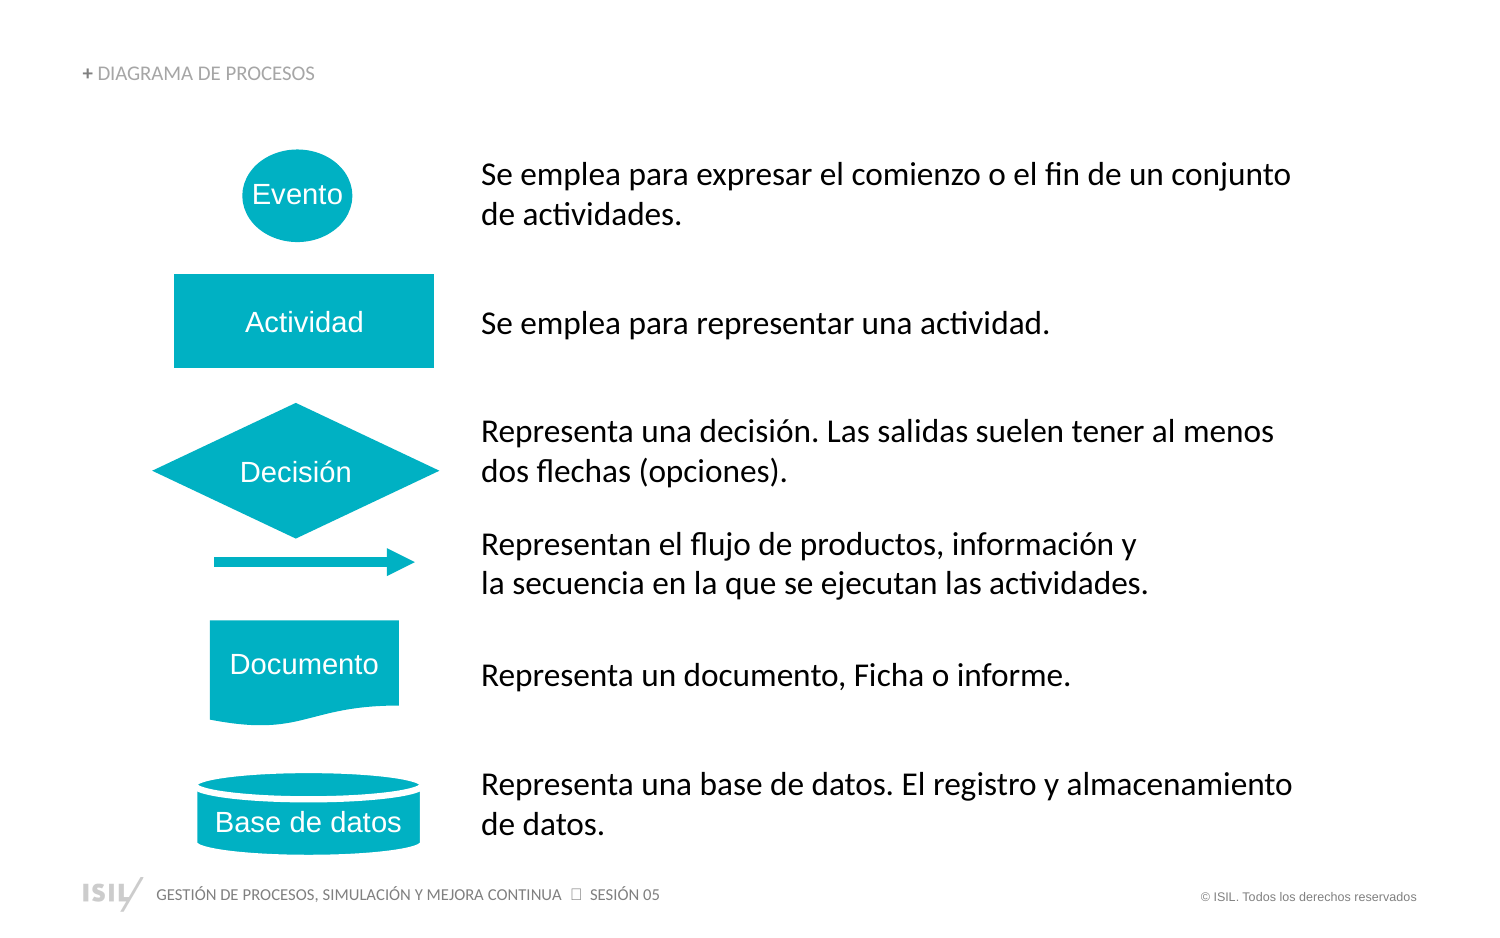

+ DIAGRAMA DE PROCESOS
Se emplea para expresar el comienzo o el fin de un conjunto de actividades.

Evento
Actividad
Se emplea para representar una actividad.
Decisión
Representa una decisión. Las salidas suelen tener al menos dos flechas (opciones).
Representan el flujo de productos, información y
la secuencia en la que se ejecutan las actividades.
Documento
Representa un documento, Ficha o informe.
Representa una base de datos. El registro y almacenamiento de datos.
Base de datos